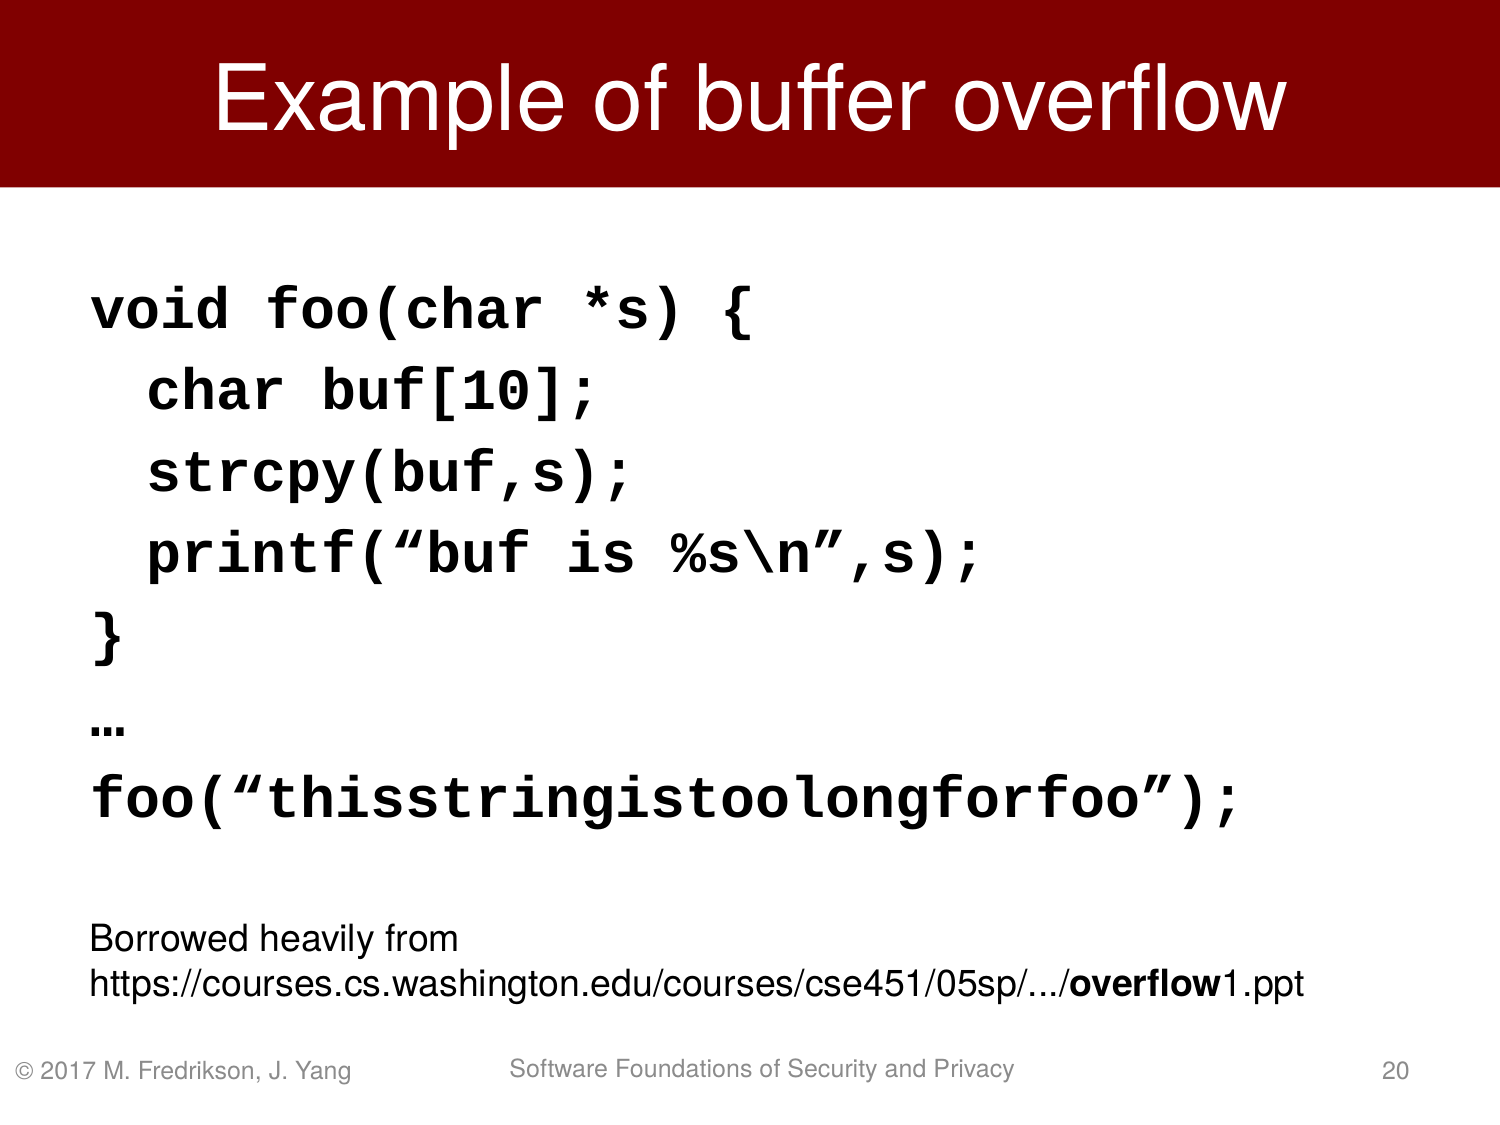

# Example of buffer overflow
void foo(char *s) {
	char buf[10];
	strcpy(buf,s);
	printf(“buf is %s\n”,s);
}
…
foo(“thisstringistoolongforfoo”);
Borrowed heavily from https://courses.cs.washington.edu/courses/cse451/05sp/.../overflow1.ppt
© 2017 M. Fredrikson, J. Yang
20